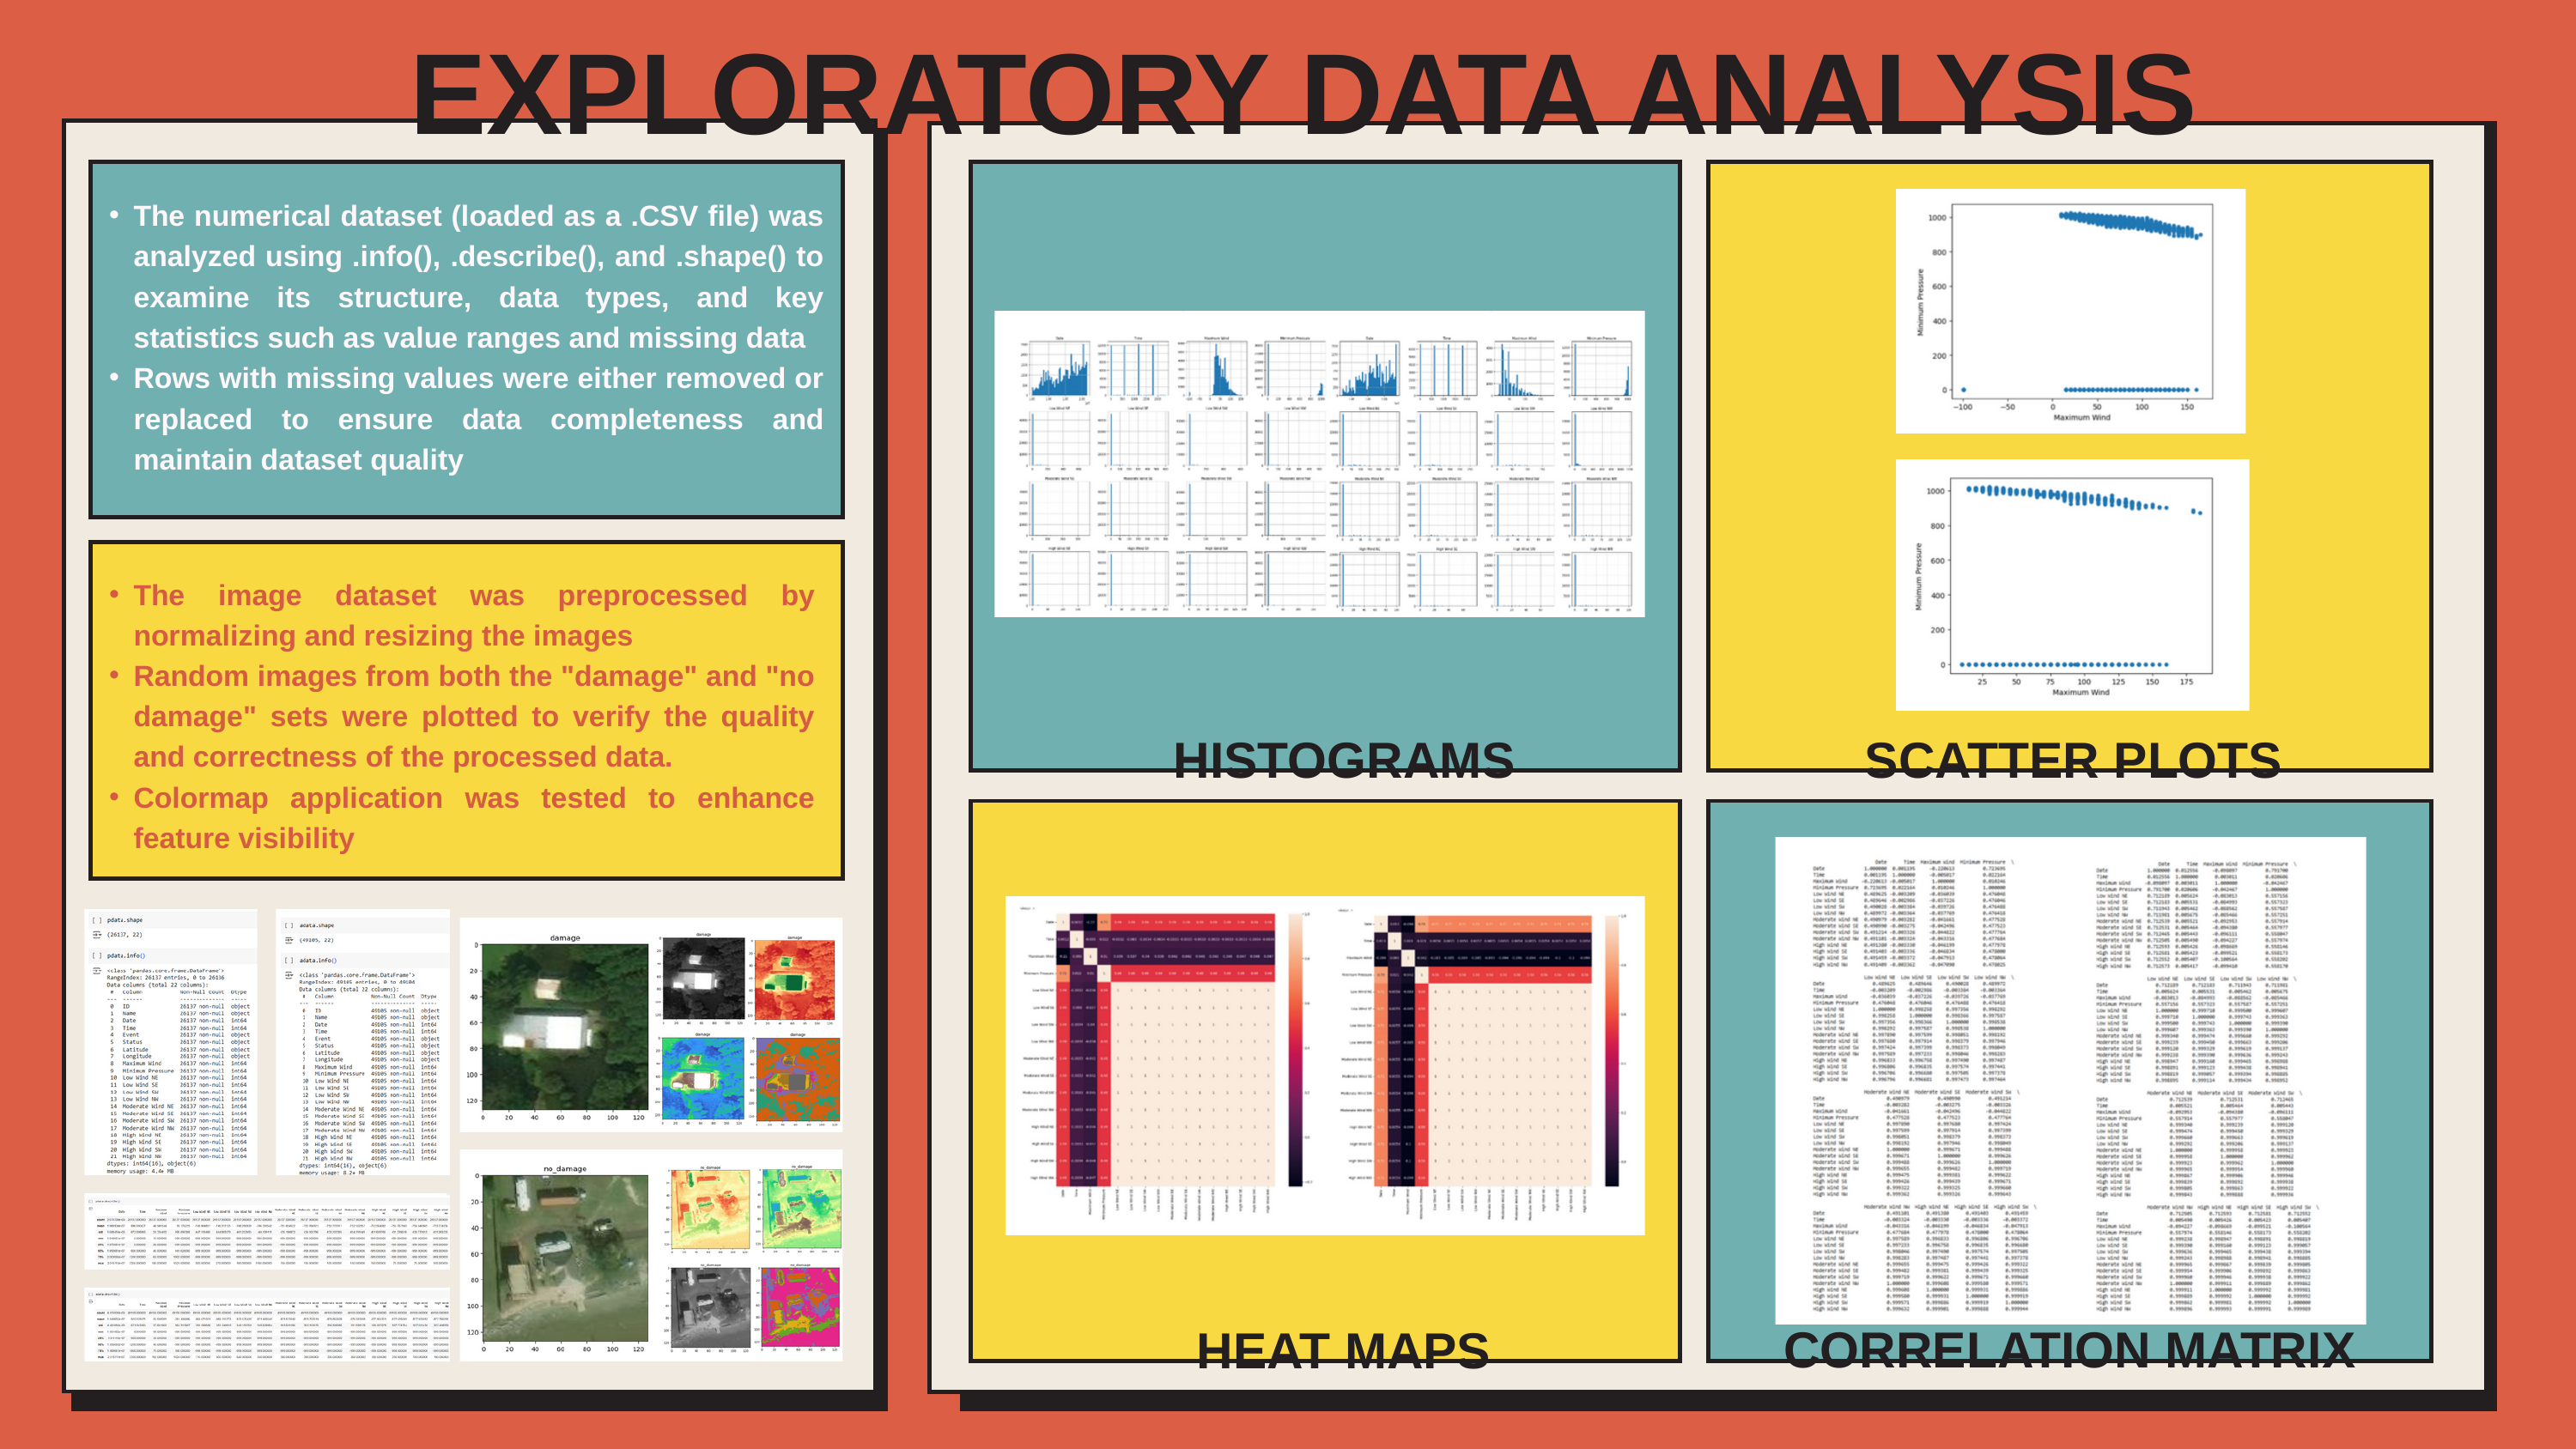

EXPLORATORY DATA ANALYSIS

The numerical dataset (loaded as a .CSV file) was analyzed using .info(), .describe(), and .shape() to examine its structure, data types, and key statistics such as value ranges and missing data
Rows with missing values were either removed or replaced to ensure data completeness and maintain dataset quality

The image dataset was preprocessed by normalizing and resizing the images
Random images from both the "damage" and "no damage" sets were plotted to verify the quality and correctness of the processed data.
Colormap application was tested to enhance feature visibility

HISTOGRAMS
SCATTER PLOTS

CORRELATION MATRIX
HEAT MAPS